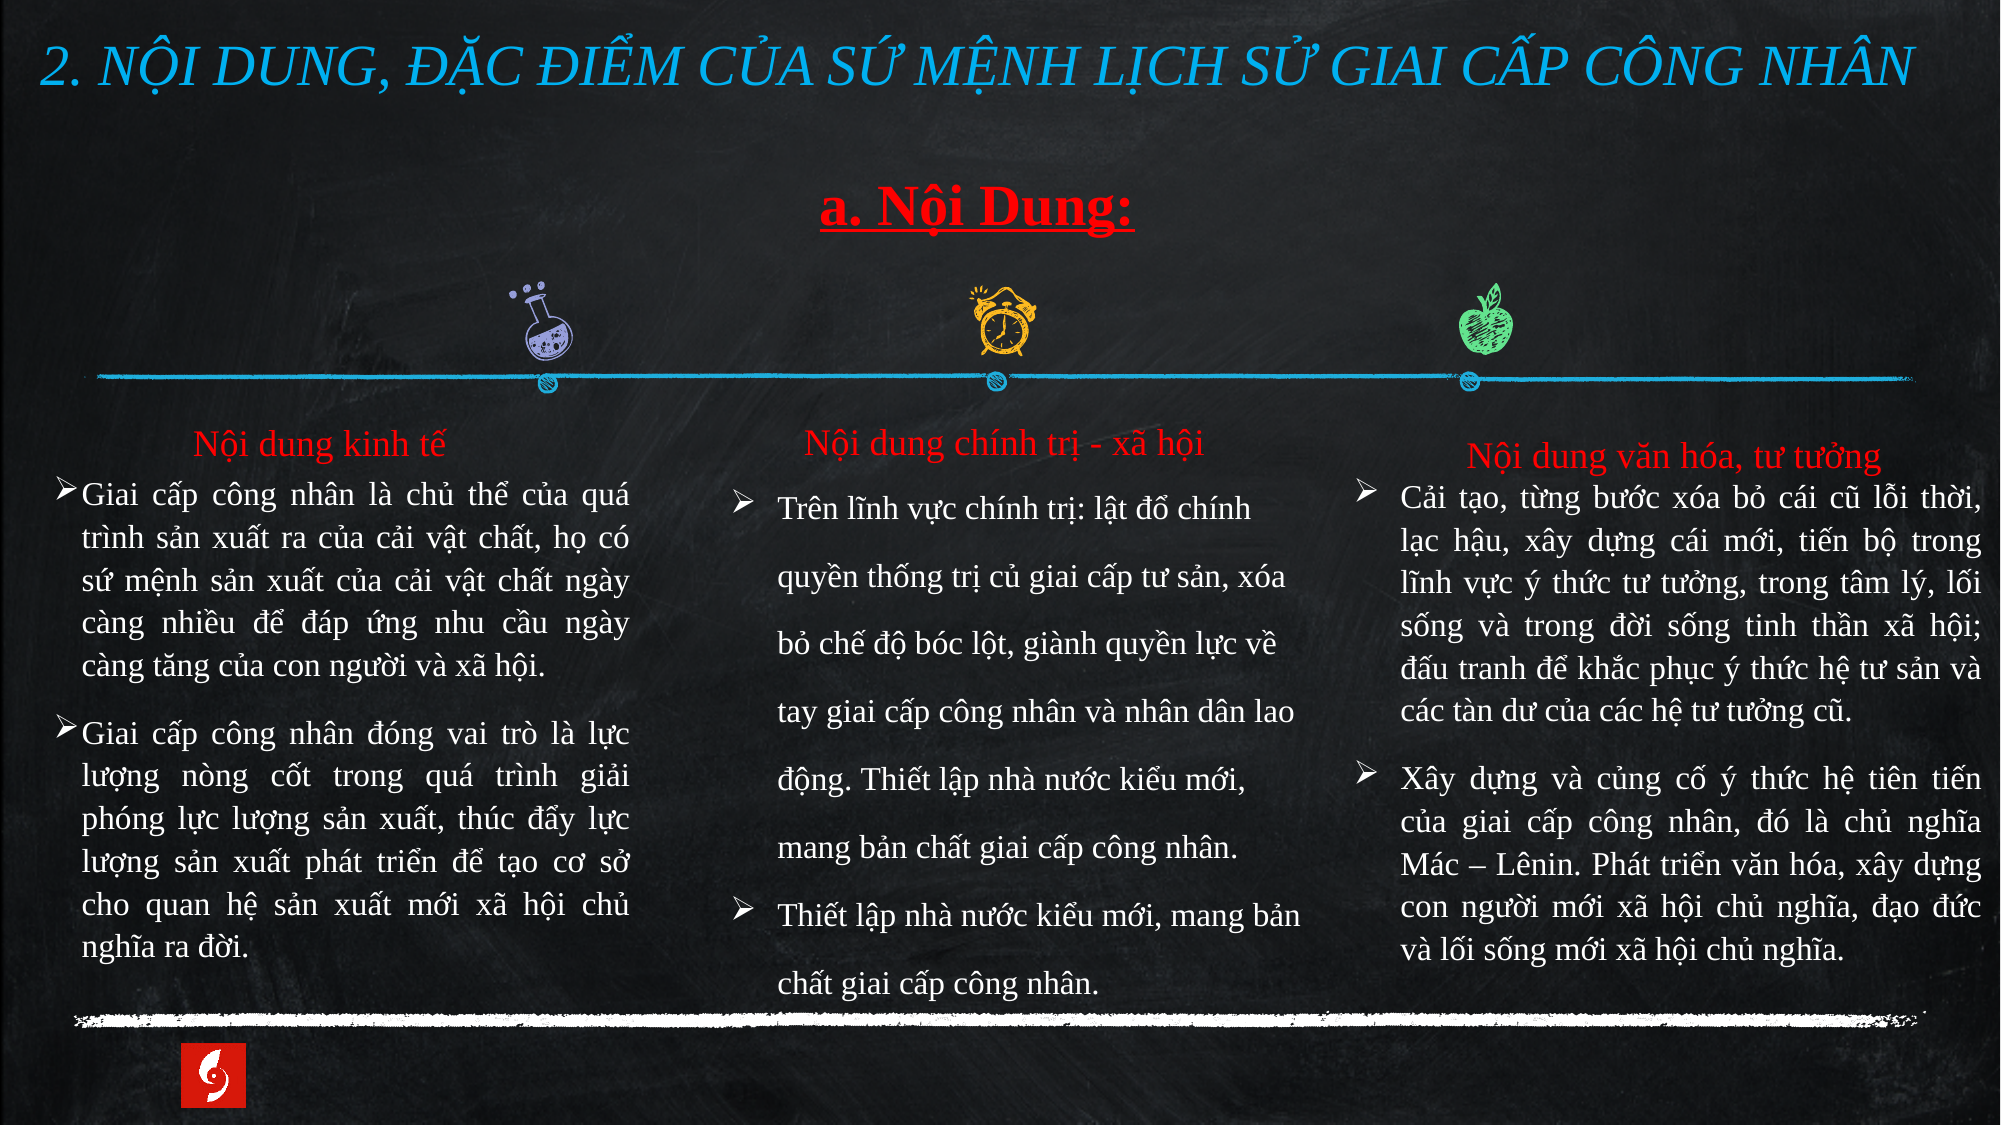

2. NỘI DUNG, ĐẶC ĐIỂM CỦA SỨ MỆNH LỊCH SỬ GIAI CẤP CÔNG NHÂN

a. Nội Dung:

Nội dung chính trị - xã hội
Nội dung kinh tế

Nội dung văn hóa, tư tưởng

Trên lĩnh vực chính trị: lật đổ chính quyền thống trị củ giai cấp tư sản, xóa bỏ chế độ bóc lột, giành quyền lực về tay giai cấp công nhân và nhân dân lao động. Thiết lập nhà nước kiểu mới, mang bản chất giai cấp công nhân.
Thiết lập nhà nước kiểu mới, mang bản chất giai cấp công nhân.
Giai cấp công nhân là chủ thể của quá trình sản xuất ra của cải vật chất, họ có sứ mệnh sản xuất của cải vật chất ngày càng nhiều để đáp ứng nhu cầu ngày càng tăng của con người và xã hội.
Giai cấp công nhân đóng vai trò là lực lượng nòng cốt trong quá trình giải phóng lực lượng sản xuất, thúc đẩy lực lượng sản xuất phát triển để tạo cơ sở cho quan hệ sản xuất mới xã hội chủ nghĩa ra đời.
Cải tạo, từng bước xóa bỏ cái cũ lỗi thời, lạc hậu, xây dựng cái mới, tiến bộ trong lĩnh vực ý thức tư tưởng, trong tâm lý, lối sống và trong đời sống tinh thần xã hội; đấu tranh để khắc phục ý thức hệ tư sản và các tàn dư của các hệ tư tưởng cũ.
Xây dựng và củng cố ý thức hệ tiên tiến của giai cấp công nhân, đó là chủ nghĩa Mác – Lênin. Phát triển văn hóa, xây dựng con người mới xã hội chủ nghĩa, đạo đức và lối sống mới xã hội chủ nghĩa.